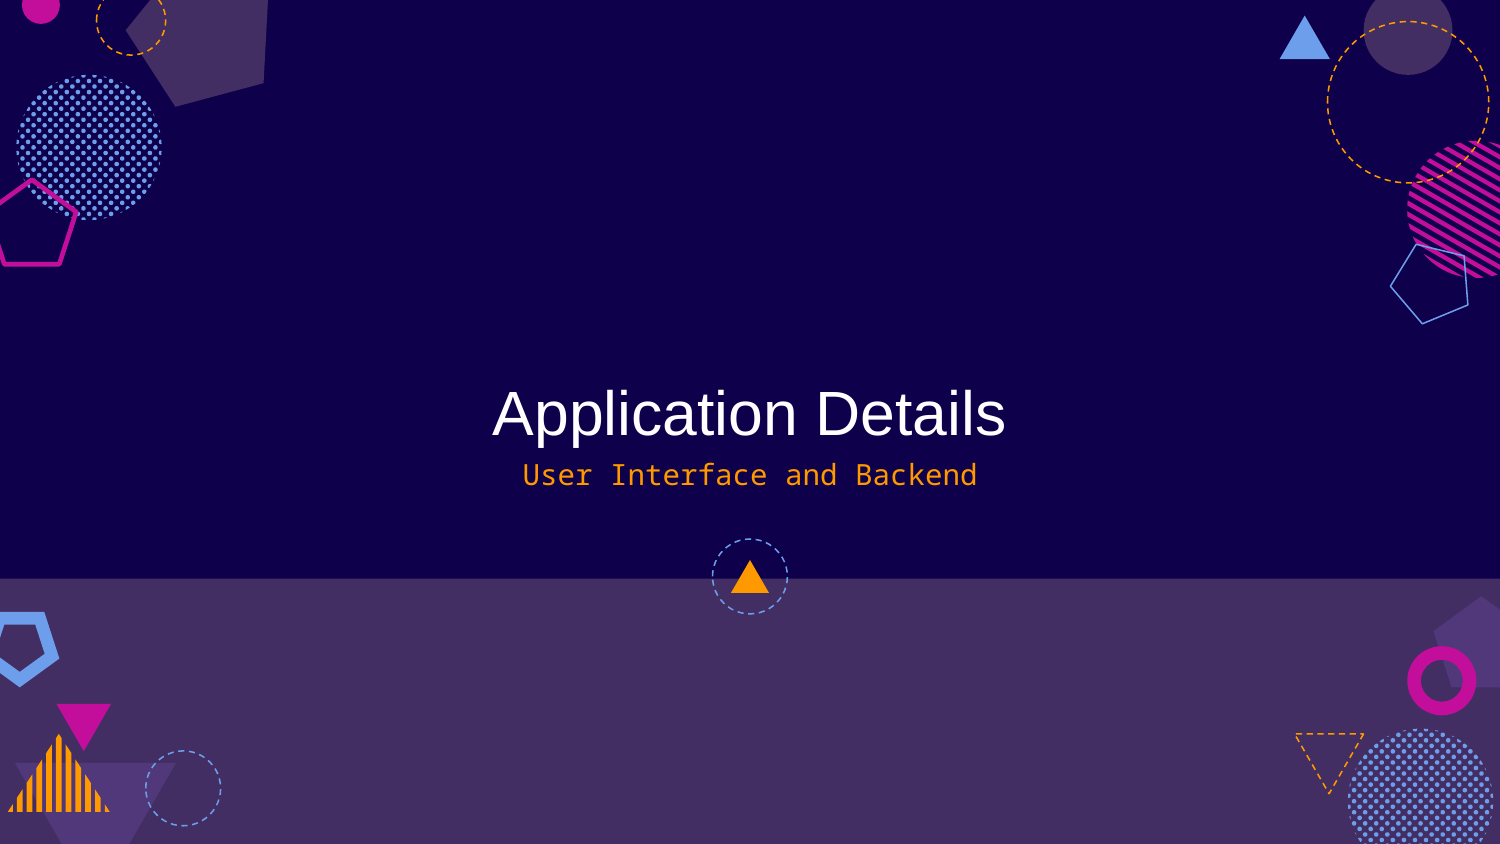

# Application Details
User Interface and Backend